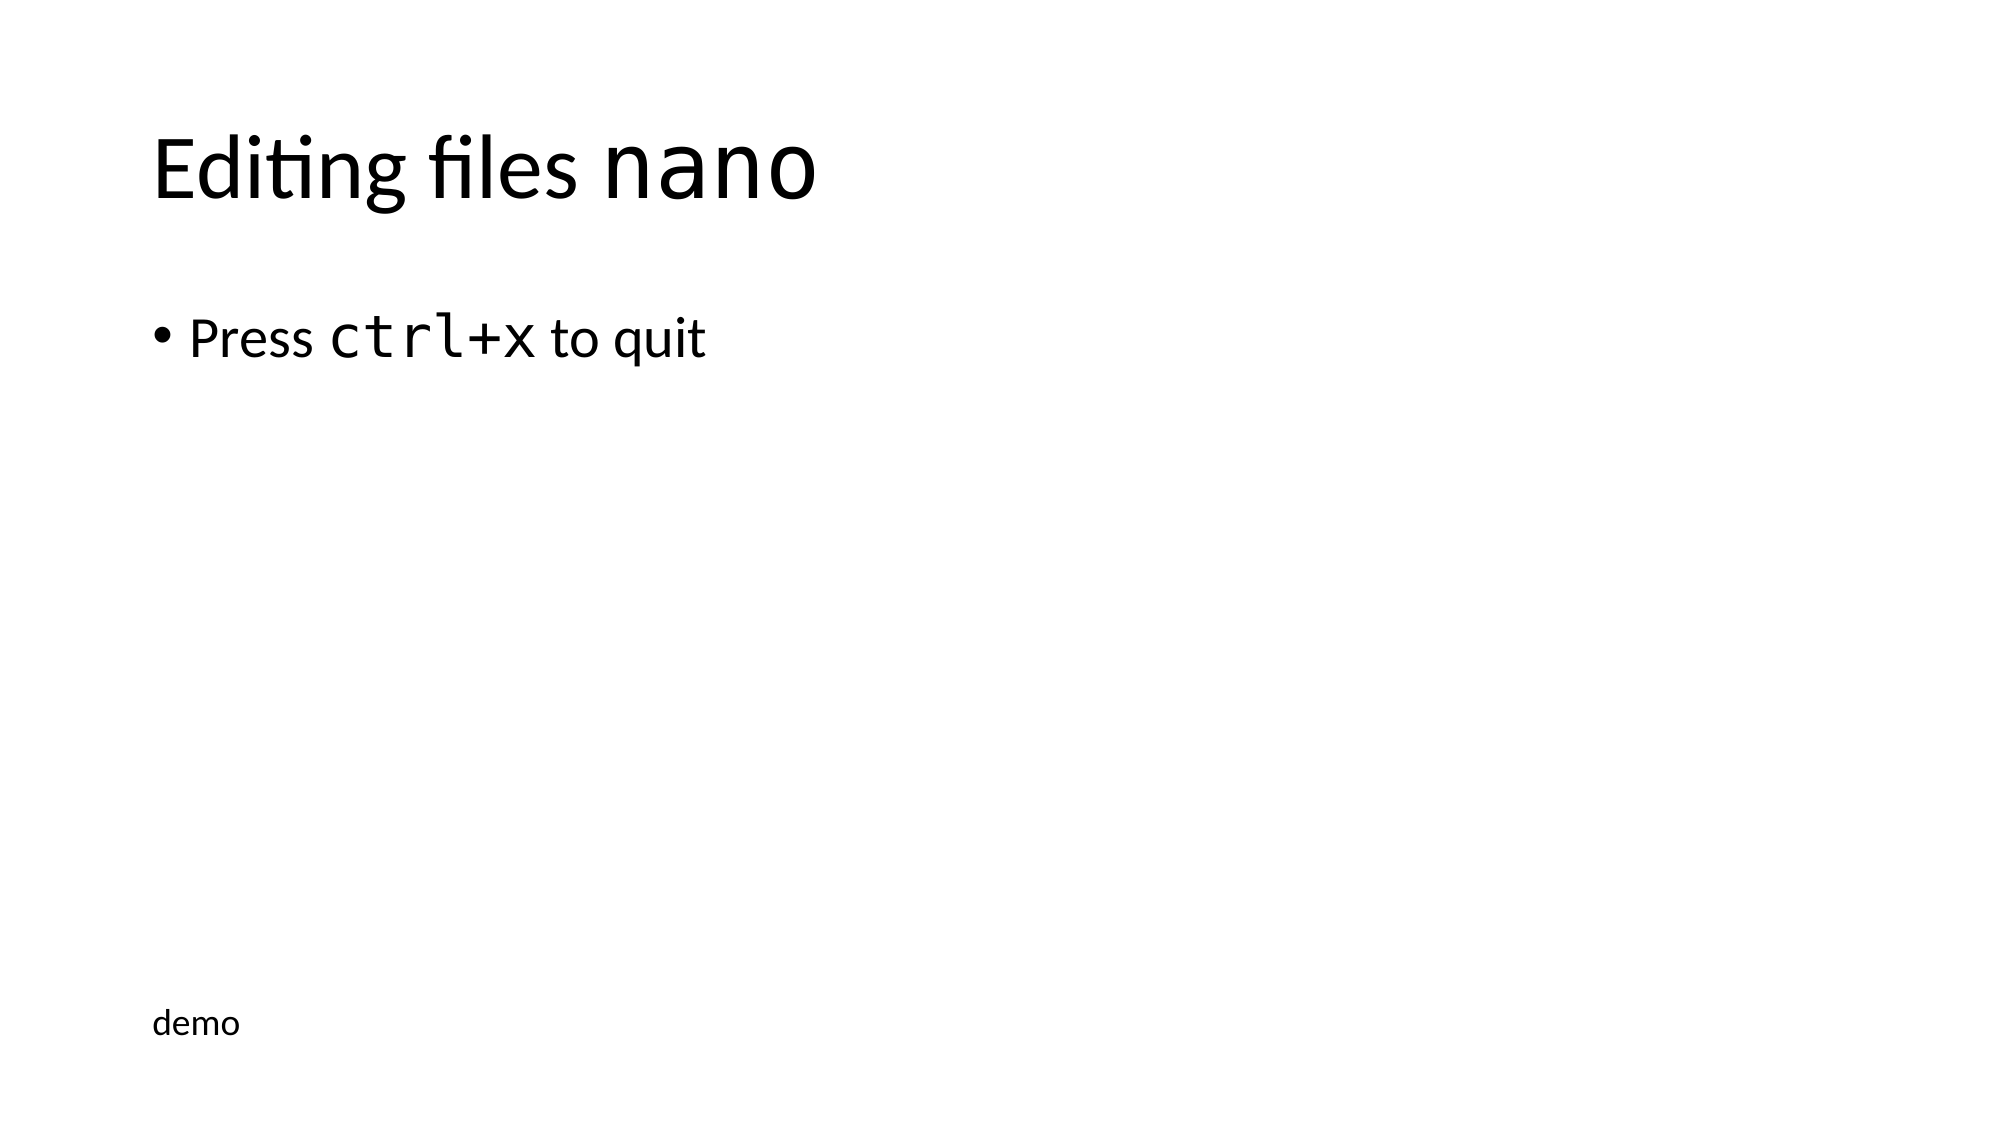

# Editing files nano
Press ctrl+x to quit
demo